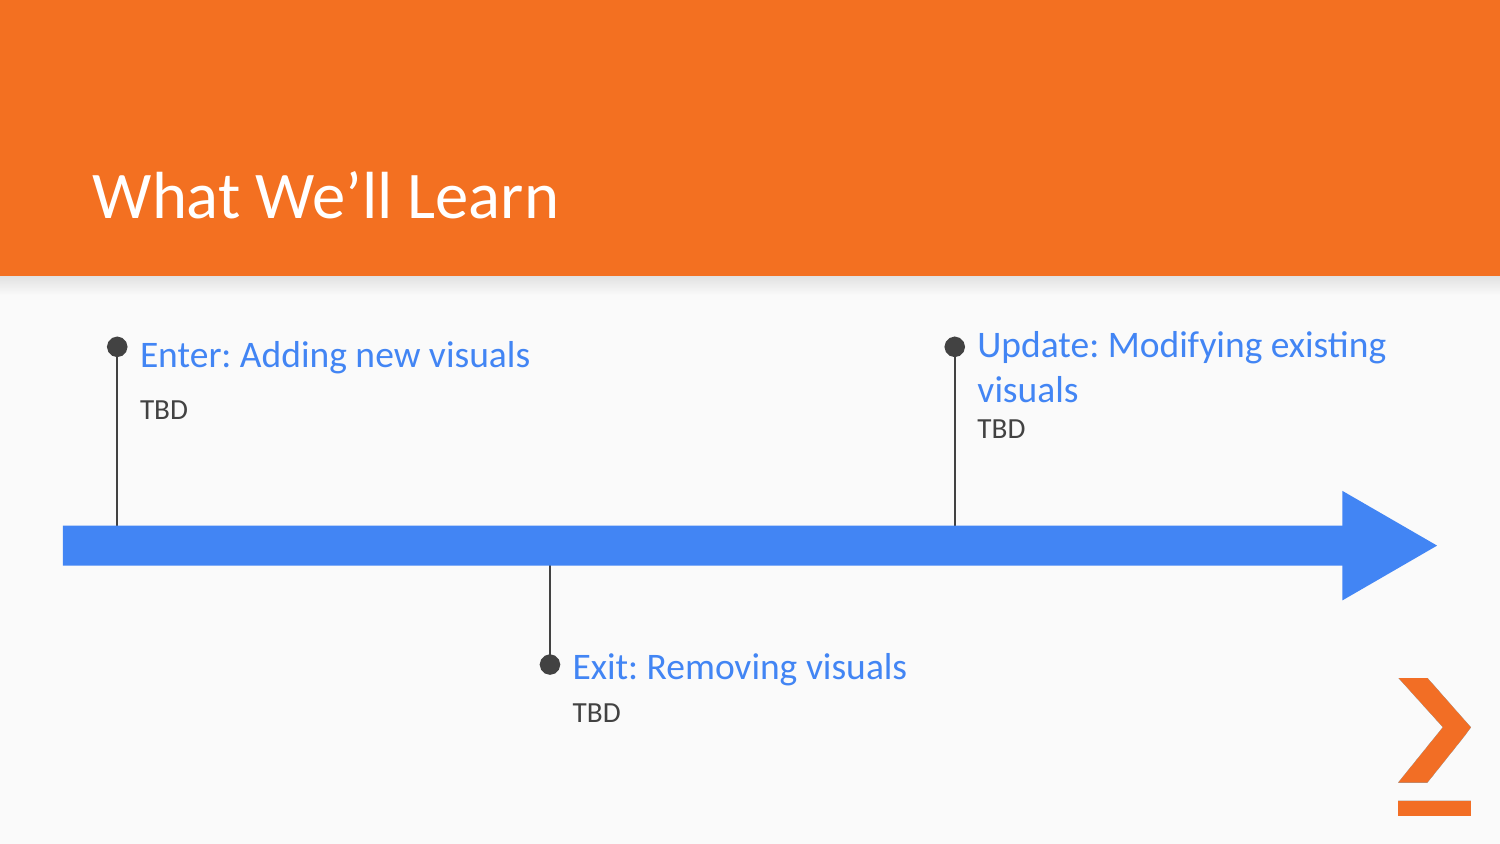

What We’ll Learn
Enter: Adding new visuals
Update: Modifying existing visuals
TBD
TBD

# Exit: Removing visuals
TBD